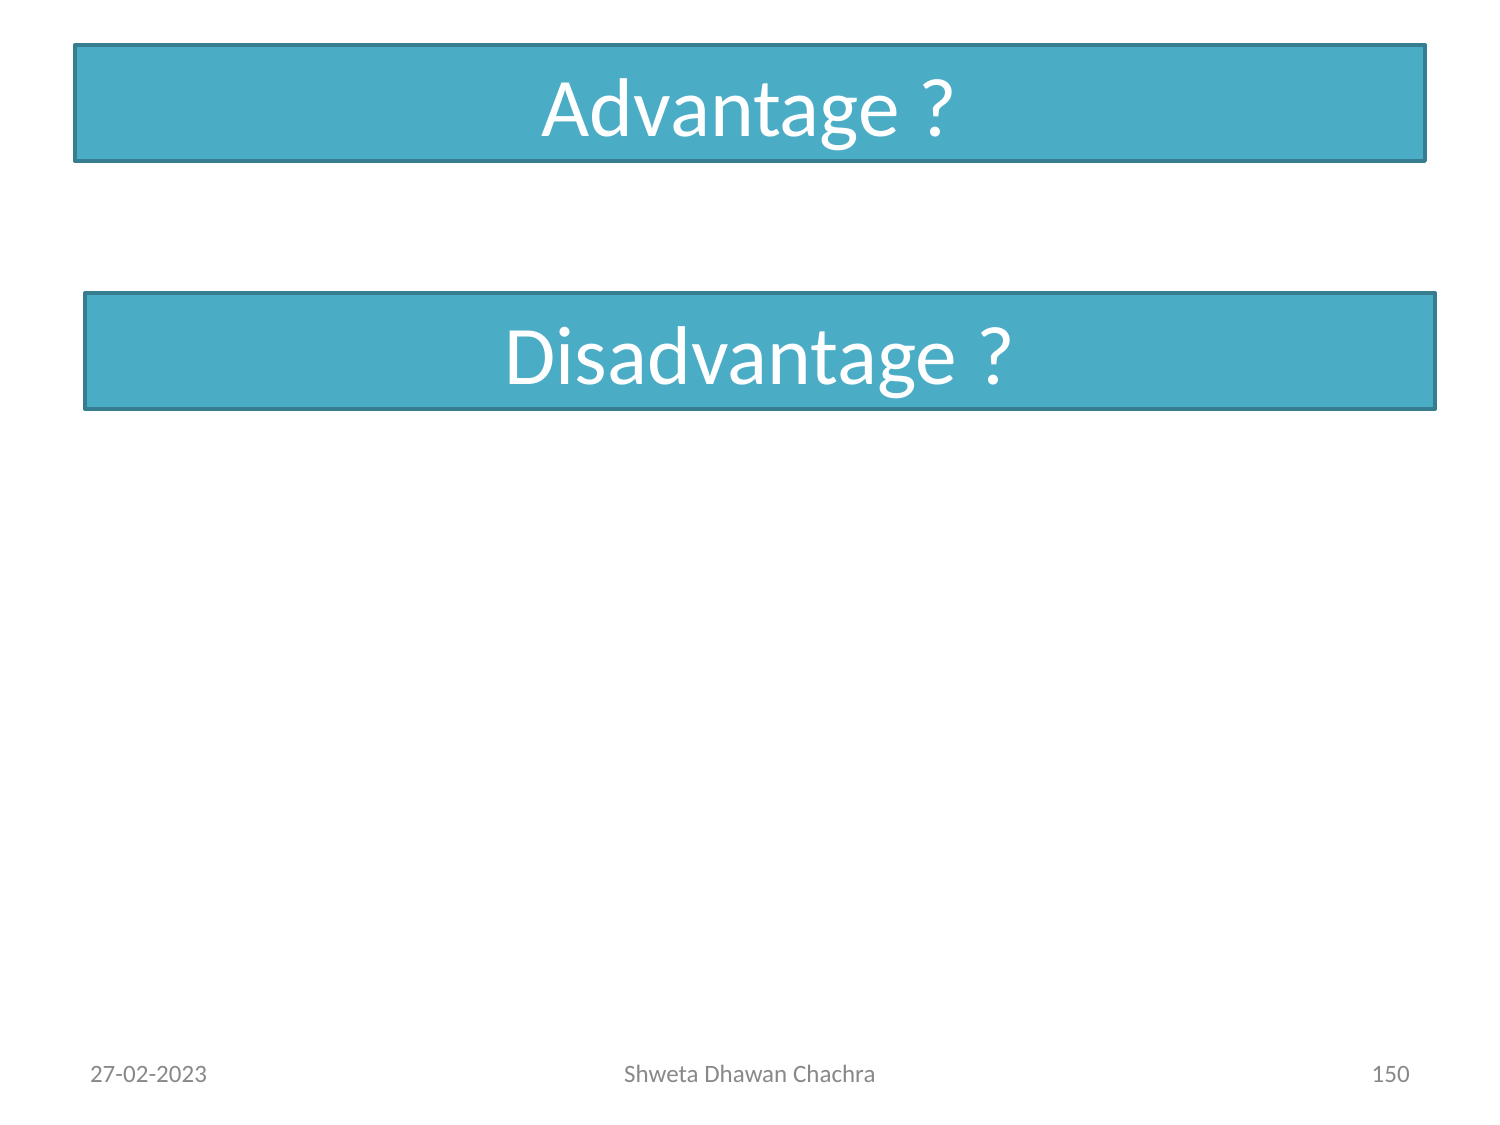

#
Advantage ?

Disadvantage ?
27-02-2023
Shweta Dhawan Chachra
150